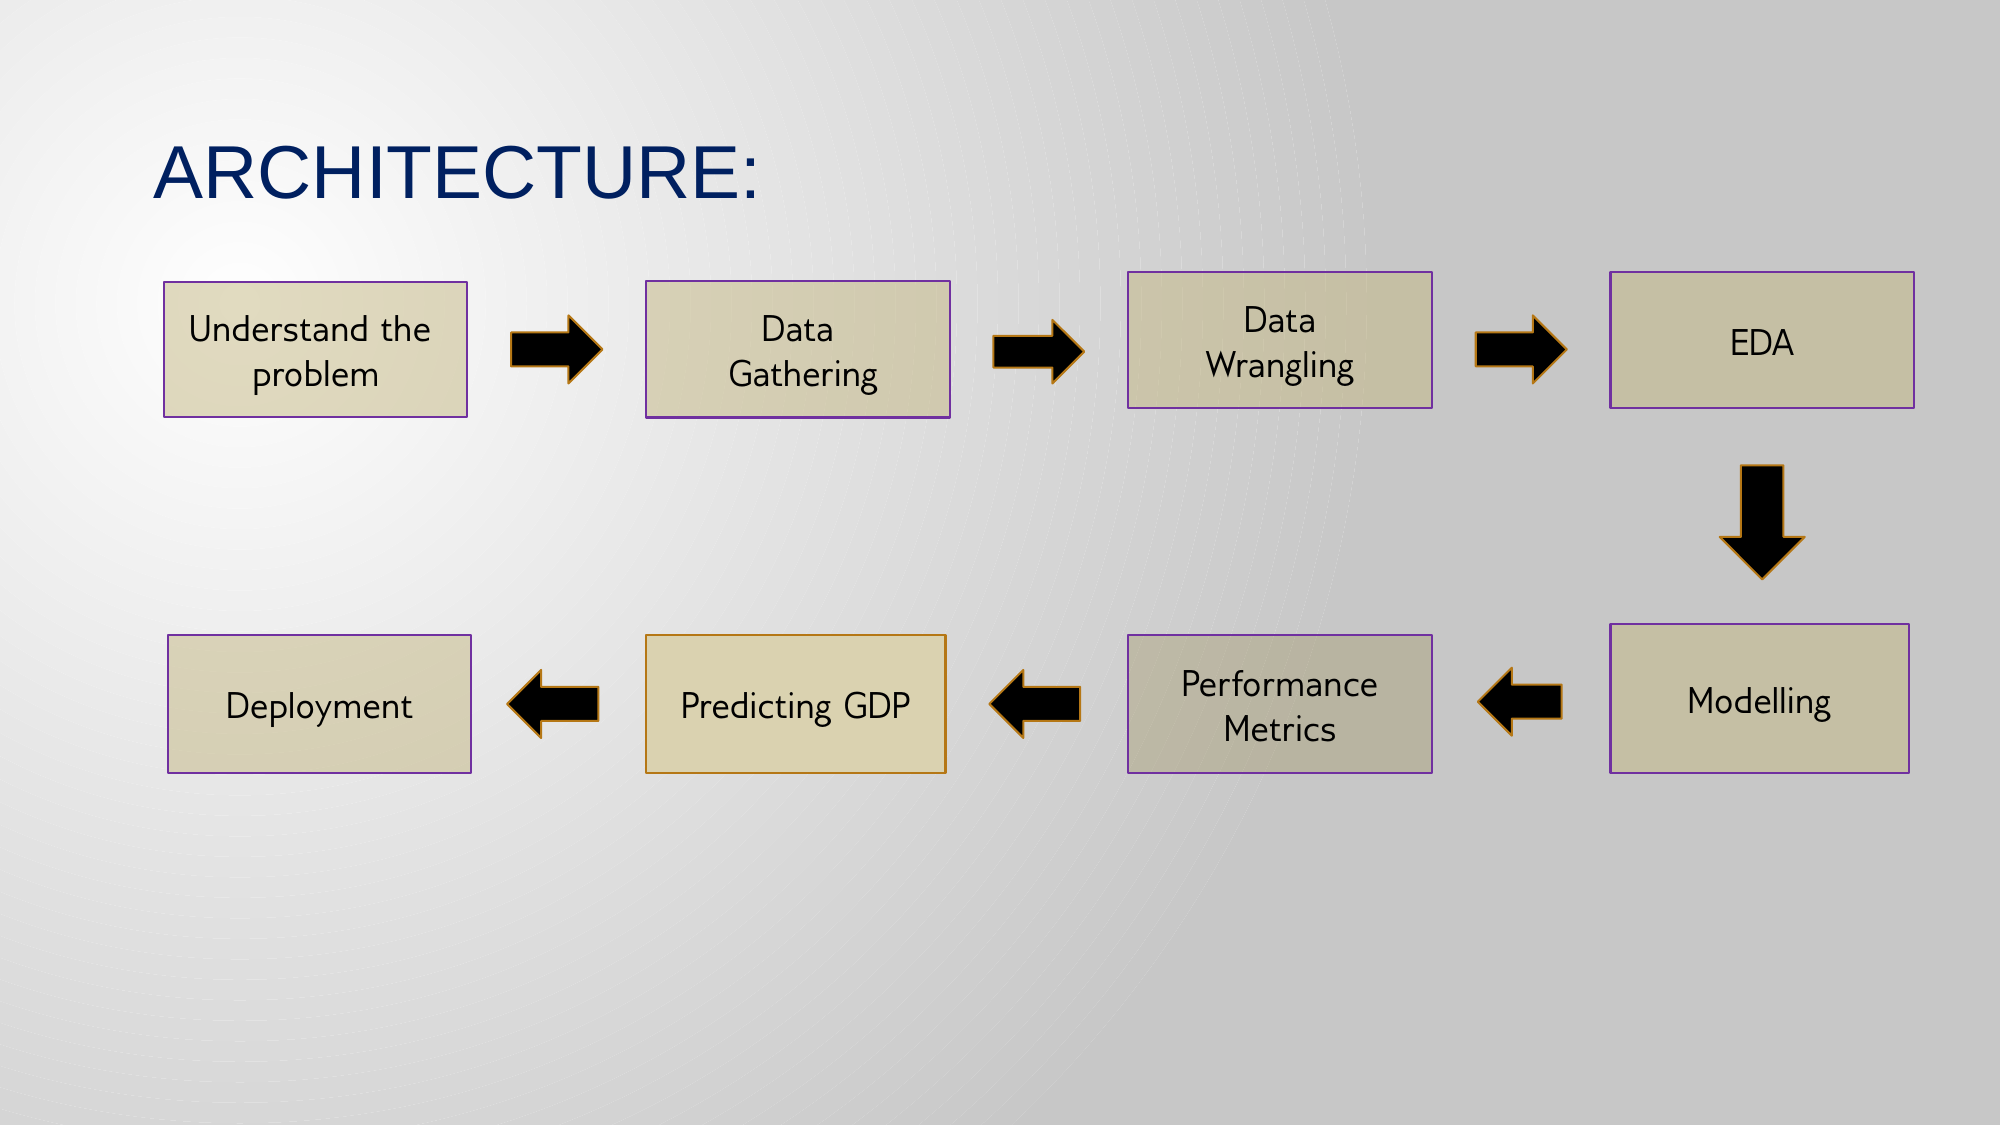

ARCHITECTURE:
Data
Wrangling
EDA
Data
 Gathering
Understand the
problem

Modelling
Predicting GDP
Deployment
Performance
Metrics